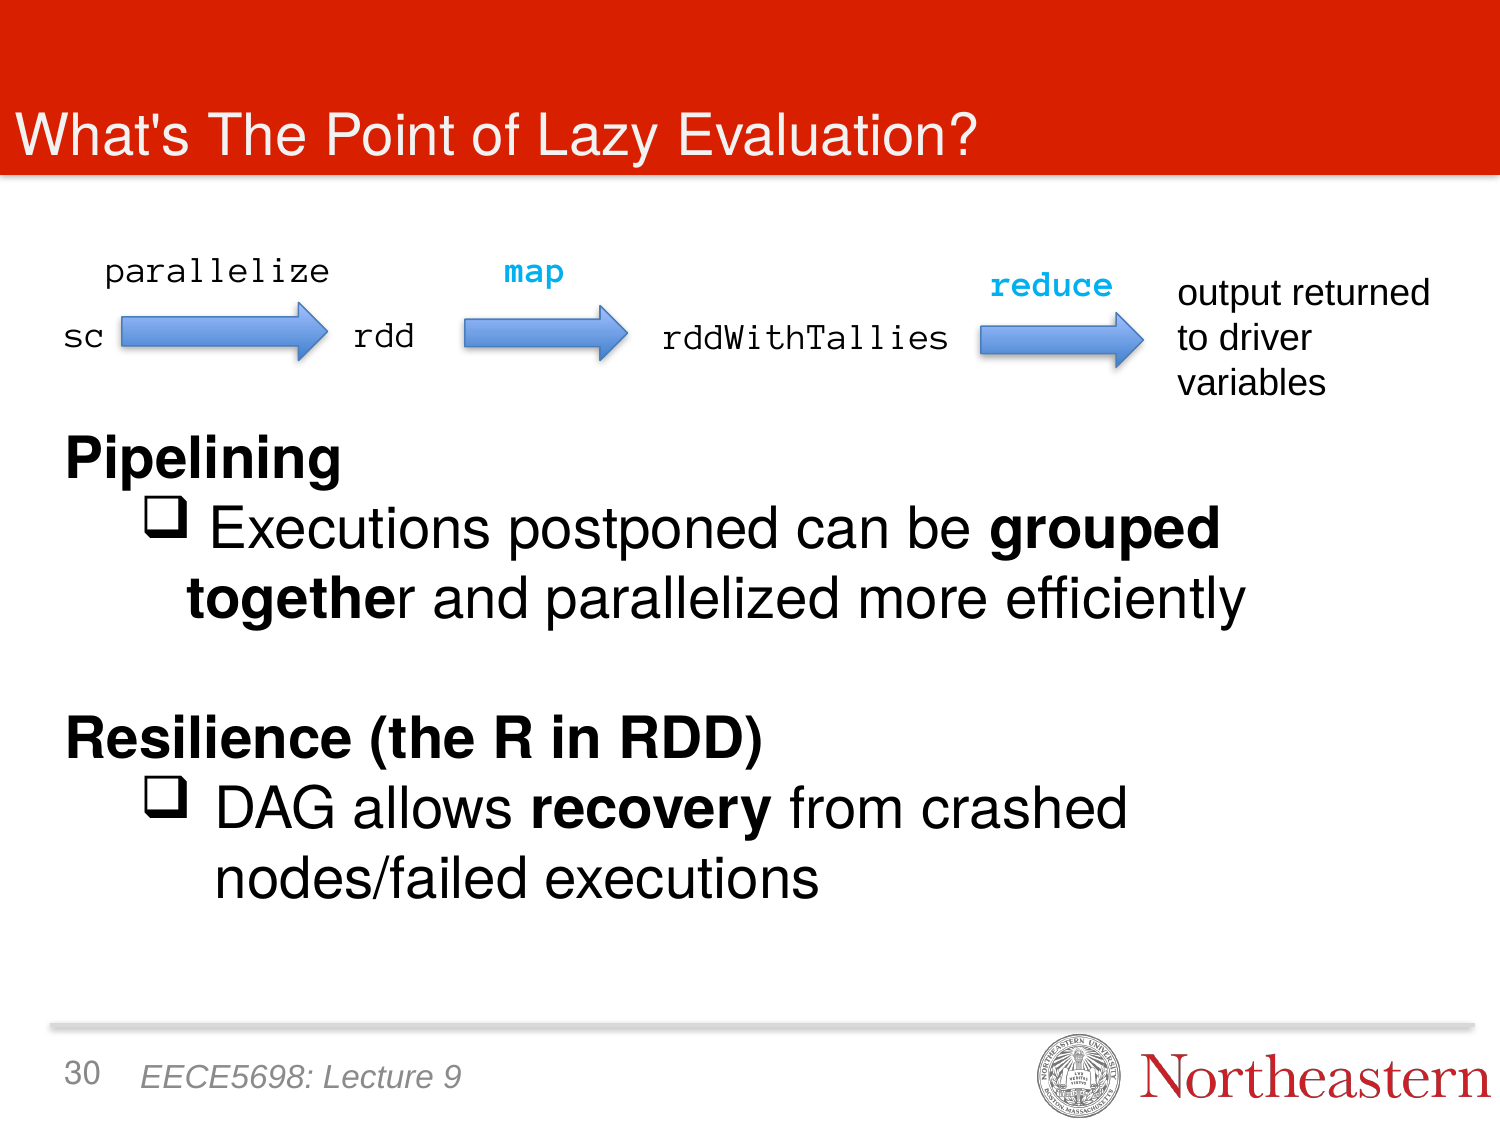

# What's The Point of Lazy Evaluation?
parallelize
map
reduce
output returned to driver variables

sc
rdd
rddWithTallies

Pipelining
 Executions postponed can be grouped together and parallelized more efficiently

Resilience (the R in RDD)
DAG allows recovery from crashed nodes/failed executions
30
EECE5698: Lecture 9